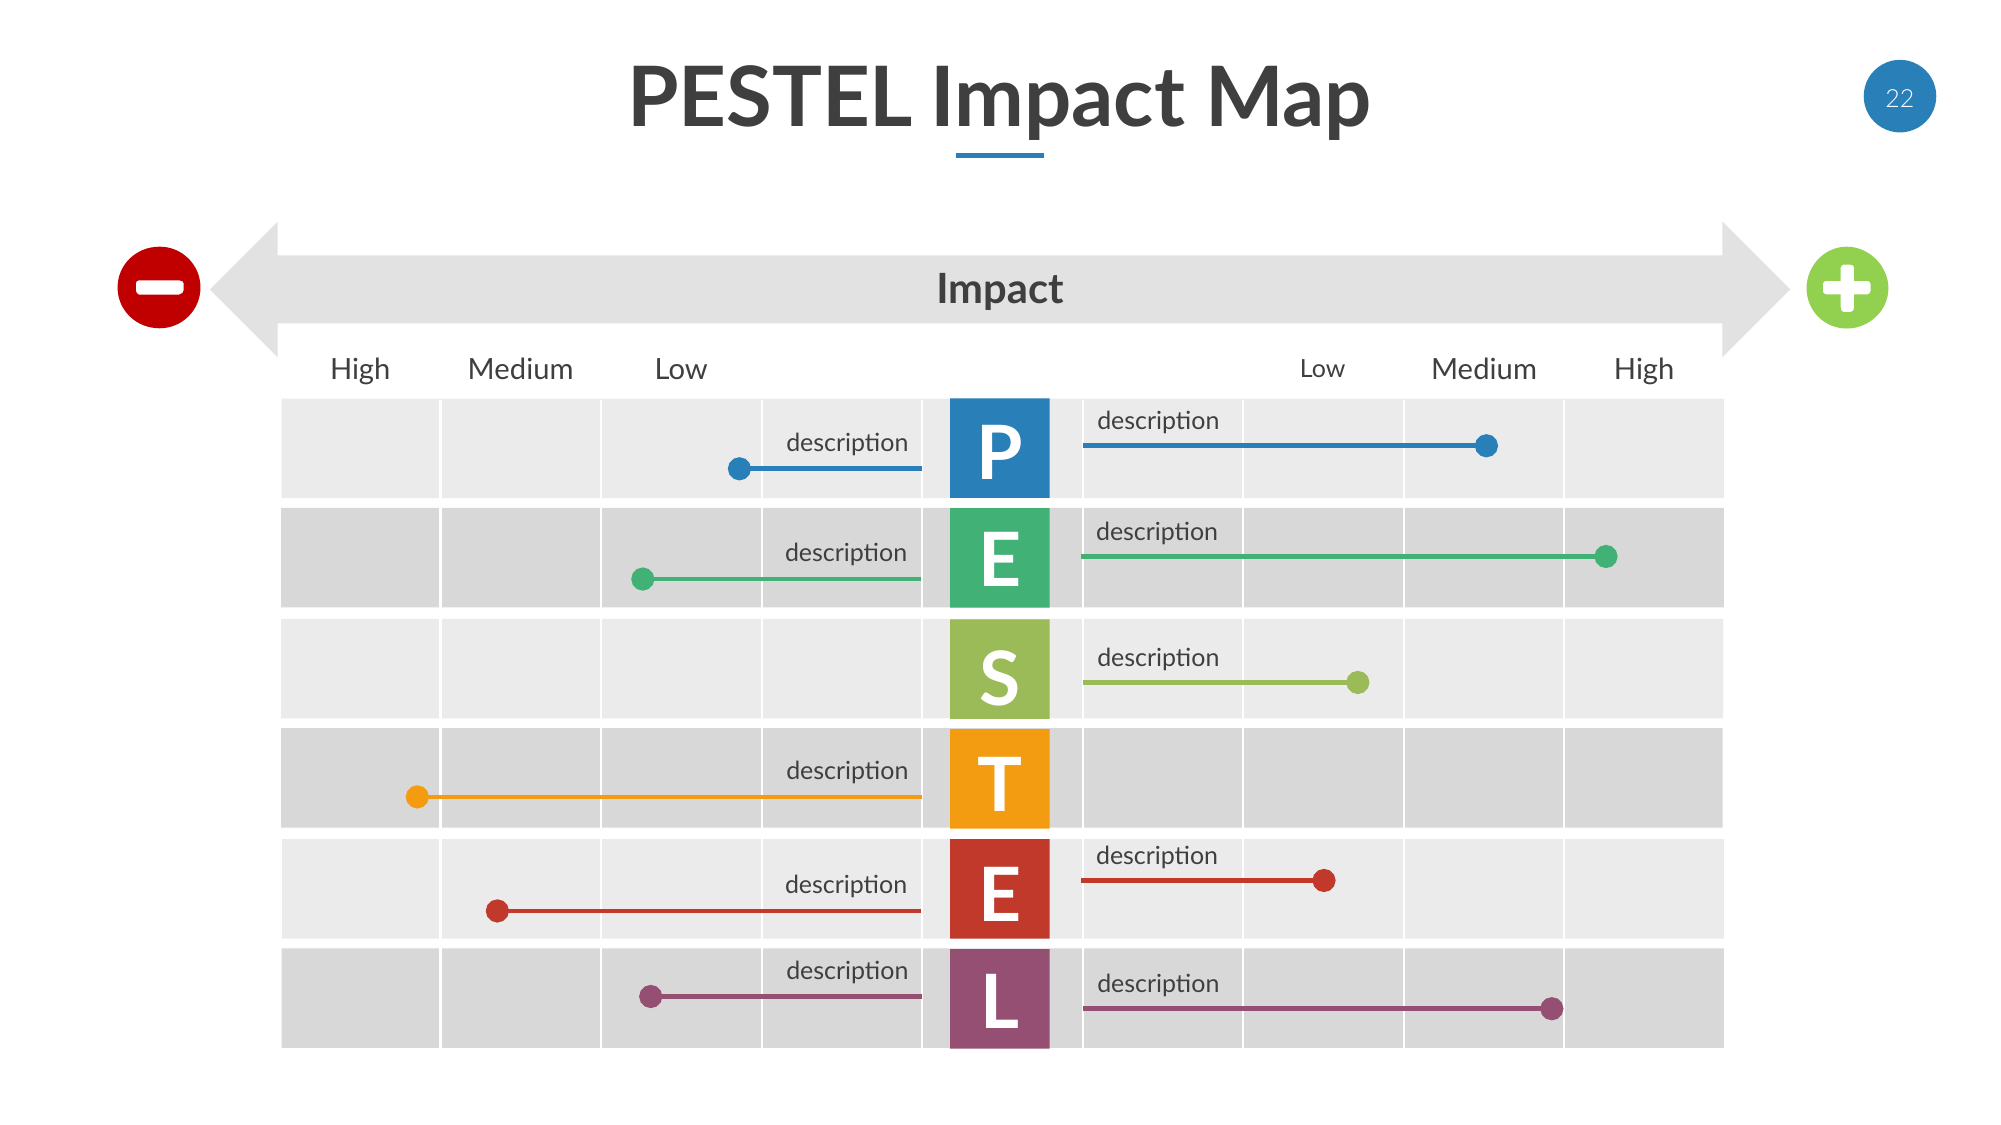

# PESTEL Impact Map
22

Impact
High
Medium
Low
Medium
High
Low
P

description

description
E

description

description

S
description

T
description
description

E
description
L

description

description